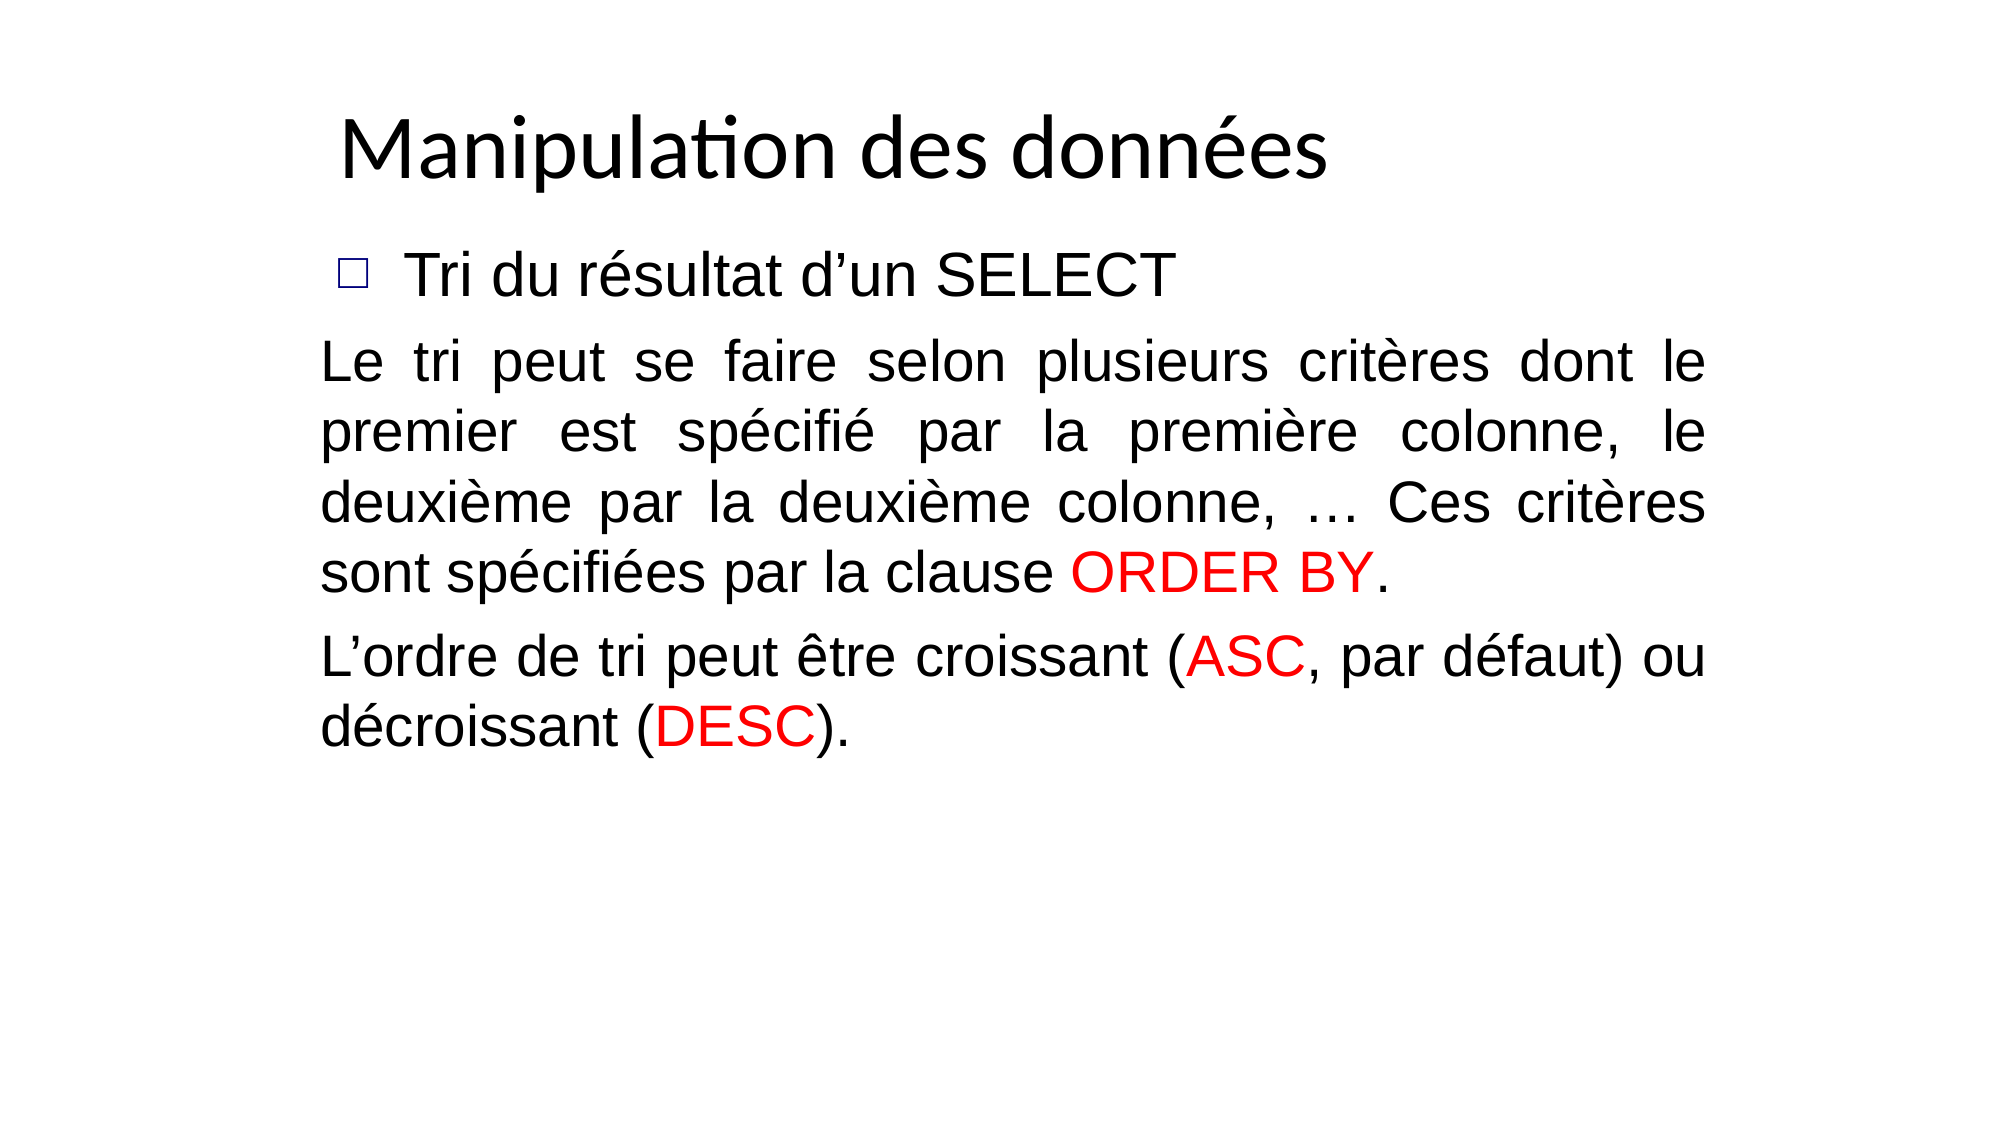

# Manipulation des données
Tri du résultat d’un SELECT
Le tri peut se faire selon plusieurs critères dont le premier  est  spécifié  par  la  première  colonne,  le deuxième par la deuxième colonne, … Ces critères sont spécifiées par la clause ORDER BY.
L’ordre de tri peut être croissant (ASC, par défaut) ou décroissant (DESC).